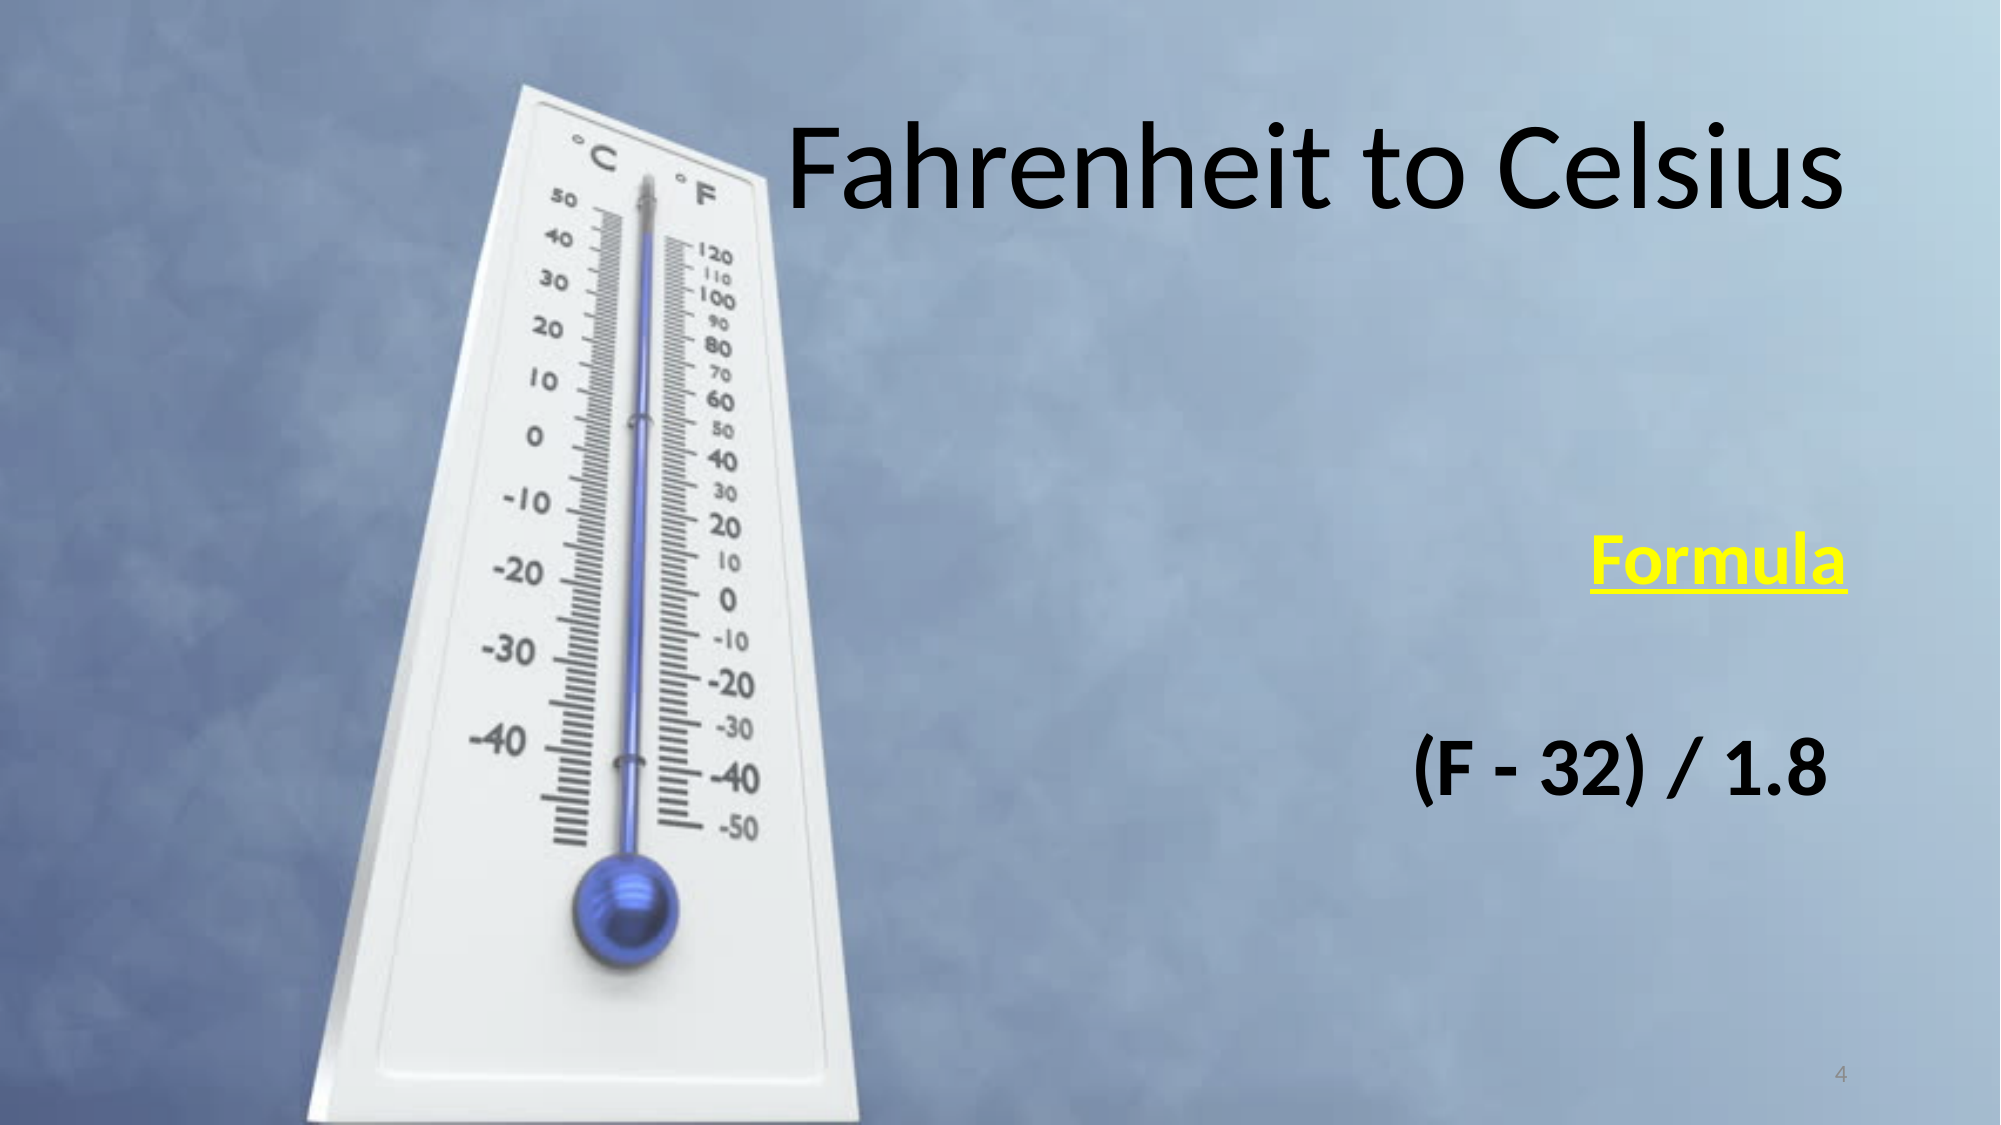

# Fahrenheit to Celsius

Formula

(F - 32) / 1.8
4